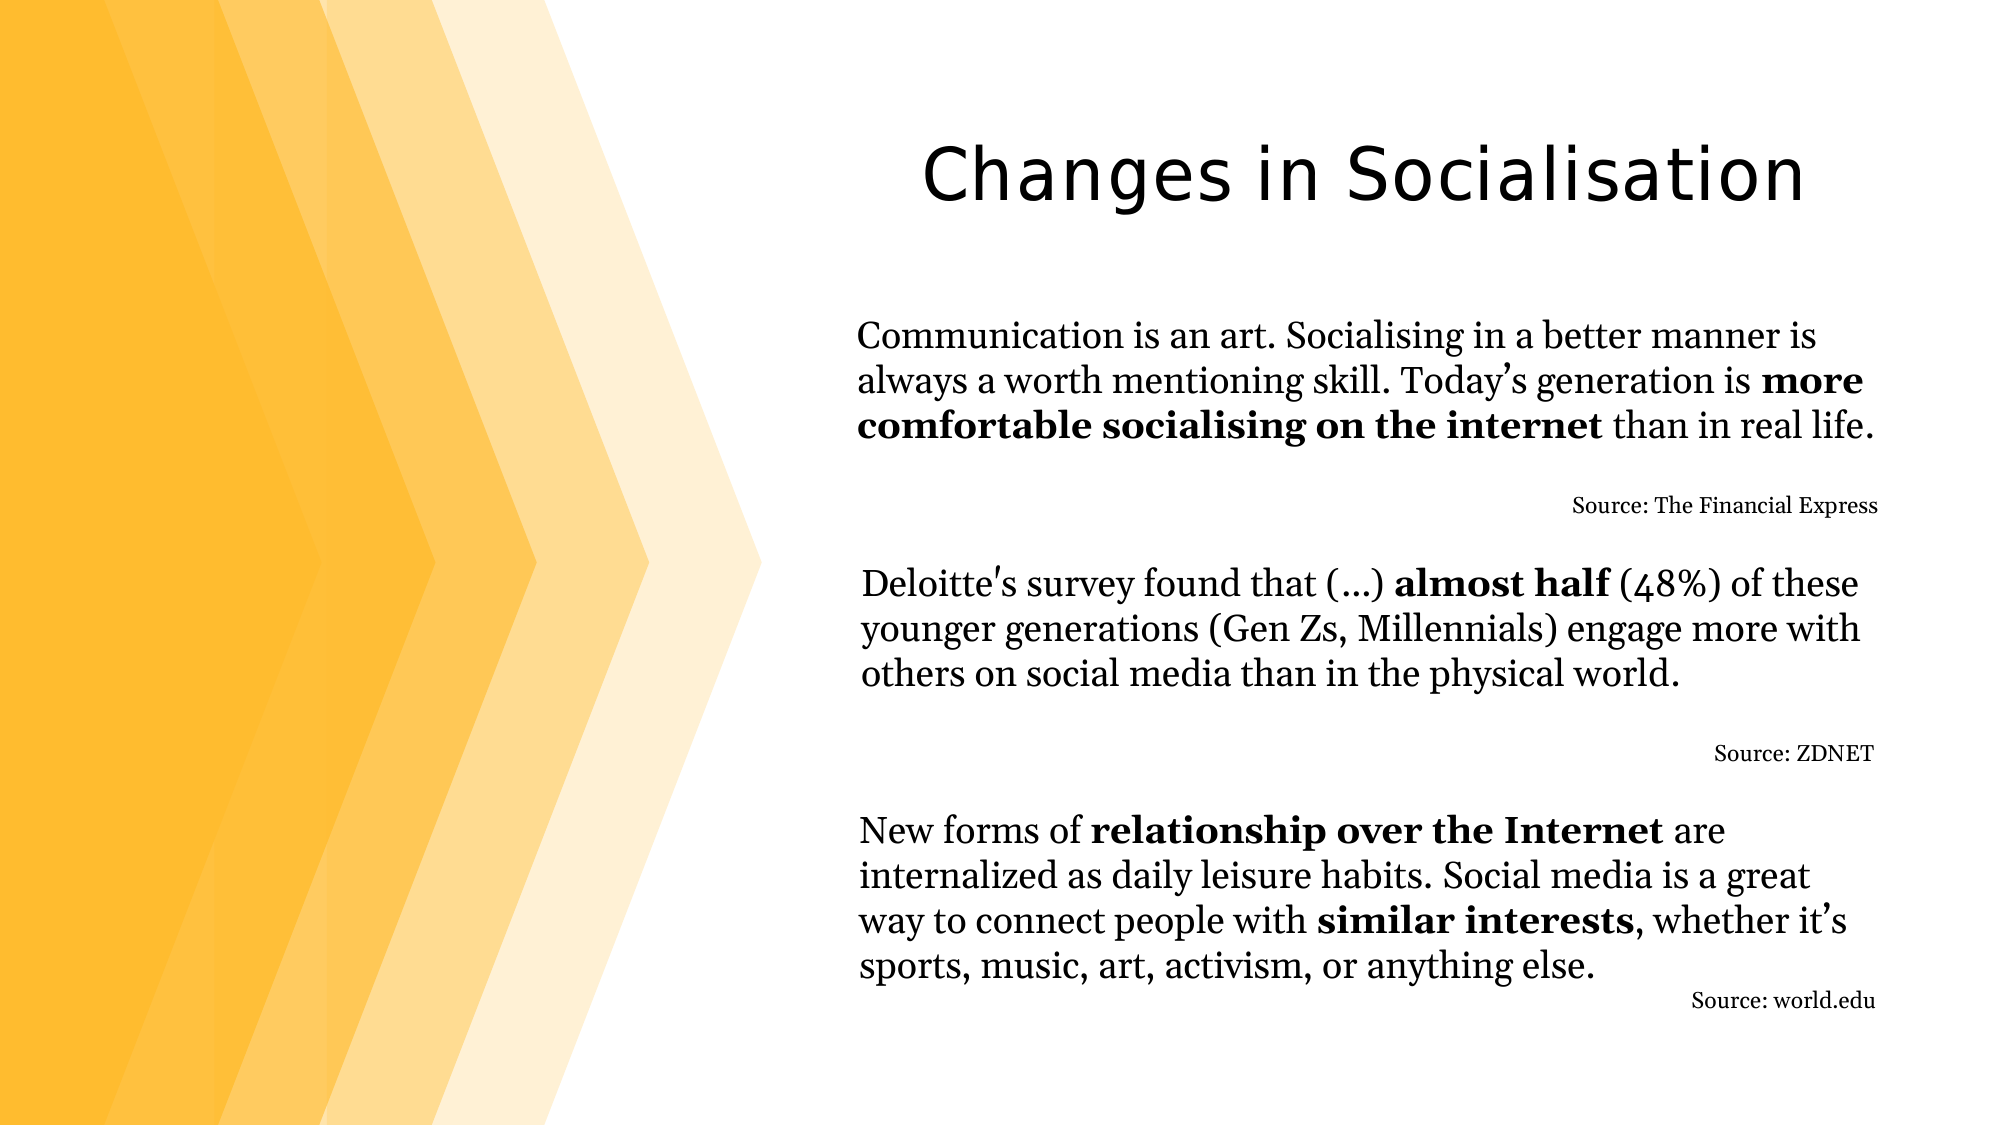

Changes in Socialisation
Communication is an art. Socialising in a better manner is always a worth mentioning skill. Today’s generation is more comfortable socialising on the internet than in real life.

Source: The Financial Express
Deloitte's survey found that (…) almost half (48%) of these younger generations (Gen Zs, Millennials) engage more with others on social media than in the physical world.

Source: ZDNET
New forms of relationship over the Internet are internalized as daily leisure habits. Social media is a great way to connect people with similar interests, whether it’s sports, music, art, activism, or anything else.
Source: world.edu